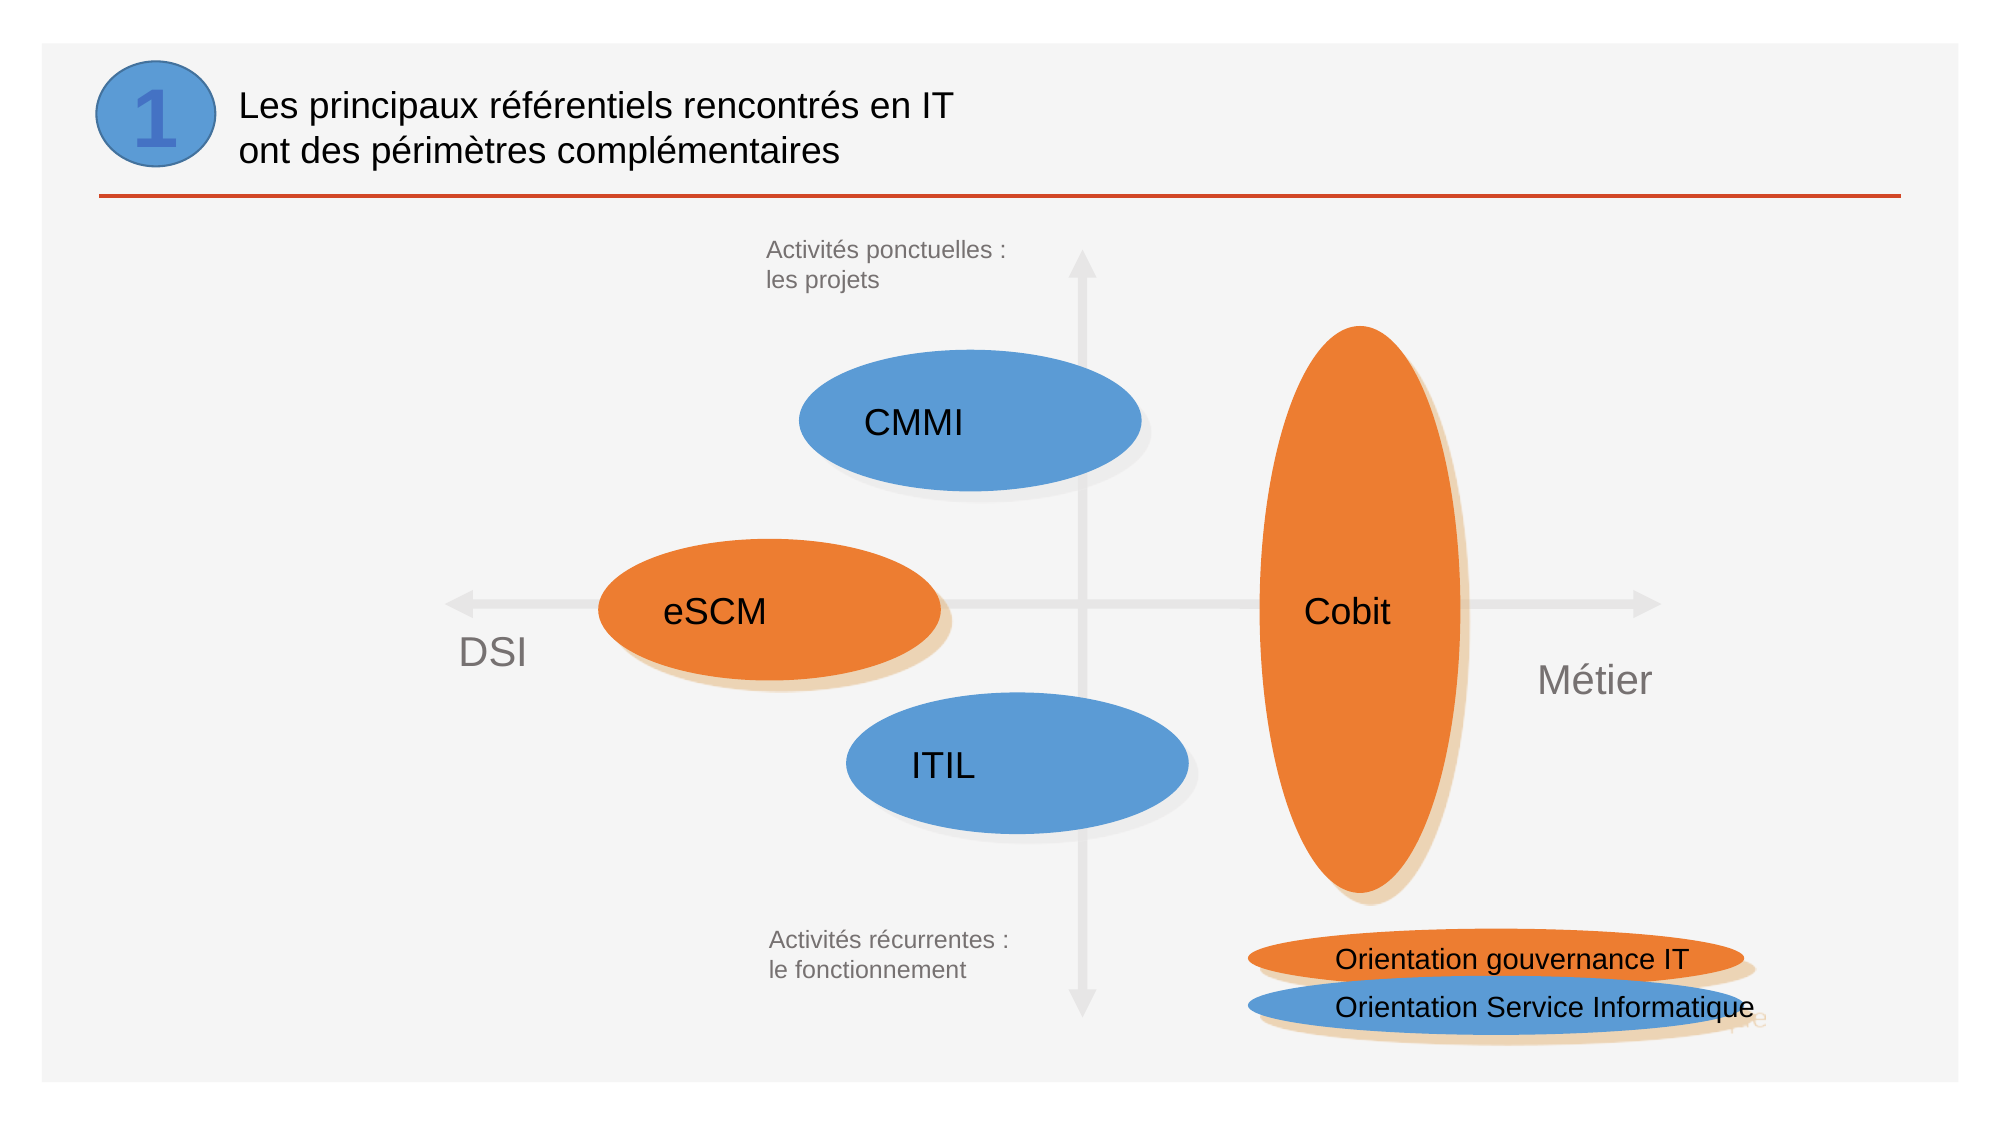

1
# Les principaux référentiels rencontrés en IT ont des périmètres complémentaires
Activités ponctuelles :
les projets

Cobit
CMMI
eSCM

DSI
Métier
ITIL
Activités récurrentes :
le fonctionnement
Orientation gouvernance IT
Orientation Service Informatique